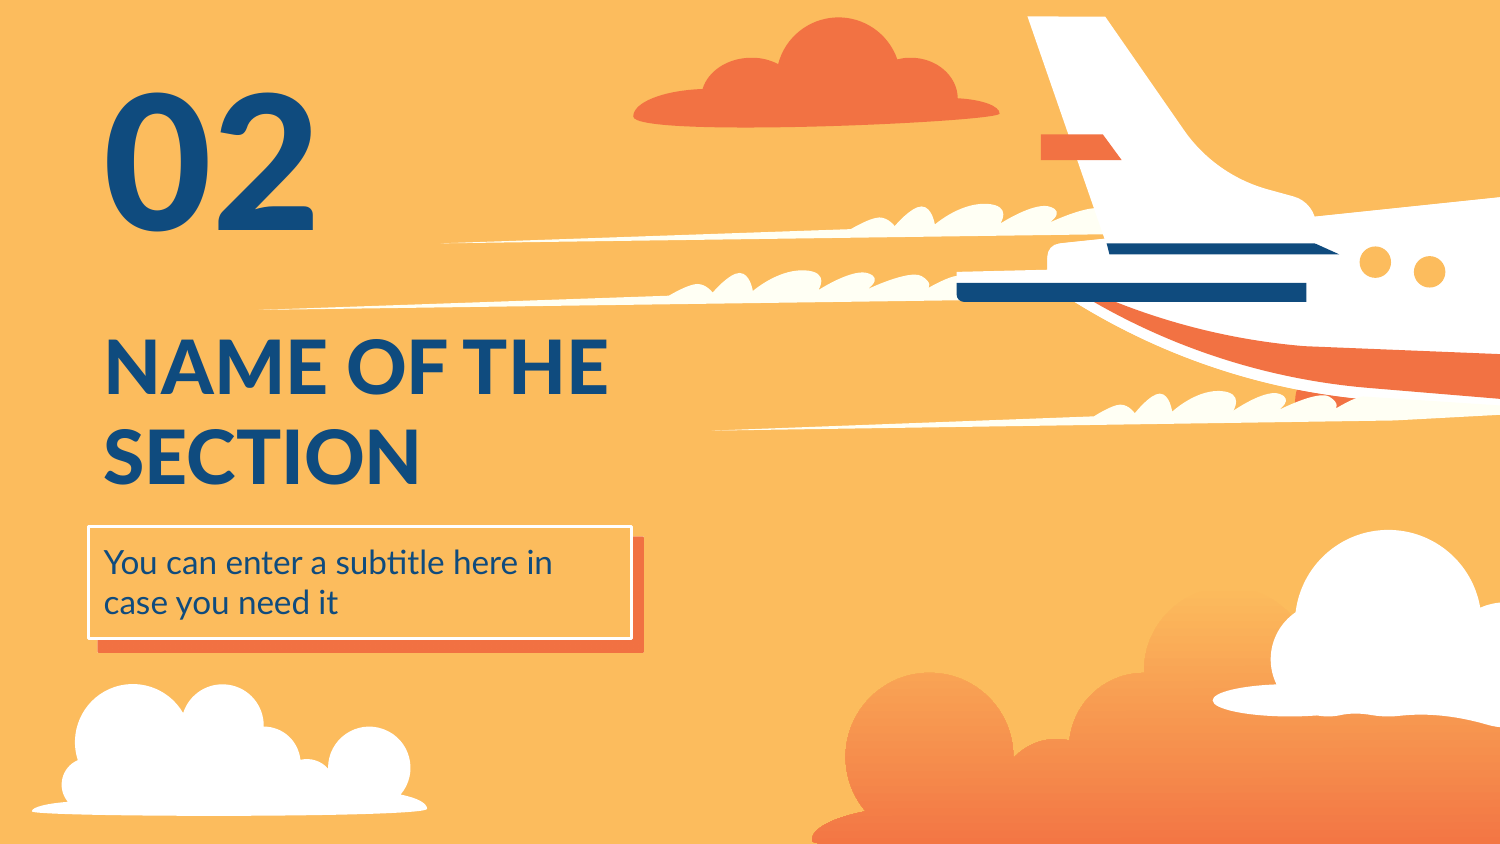

# 02
NAME OF THE SECTION
You can enter a subtitle here in case you need it